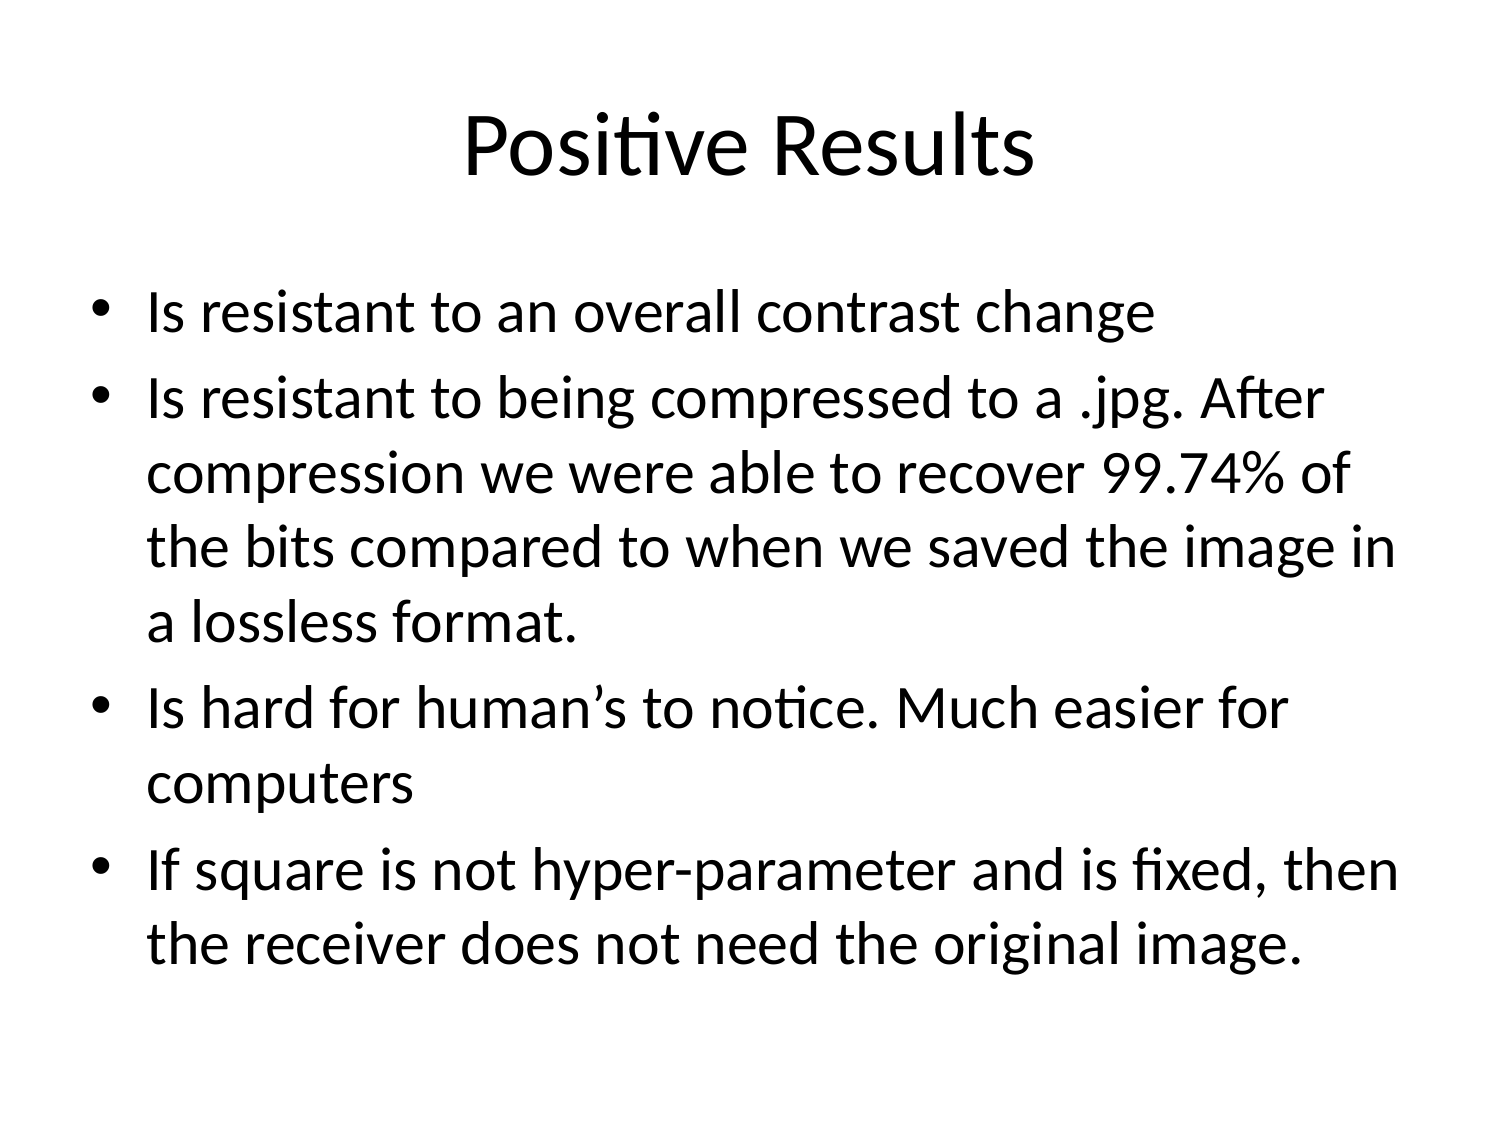

# Positive Results
Is resistant to an overall contrast change
Is resistant to being compressed to a .jpg. After compression we were able to recover 99.74% of the bits compared to when we saved the image in a lossless format.
Is hard for human’s to notice. Much easier for computers
If square is not hyper-parameter and is fixed, then the receiver does not need the original image.